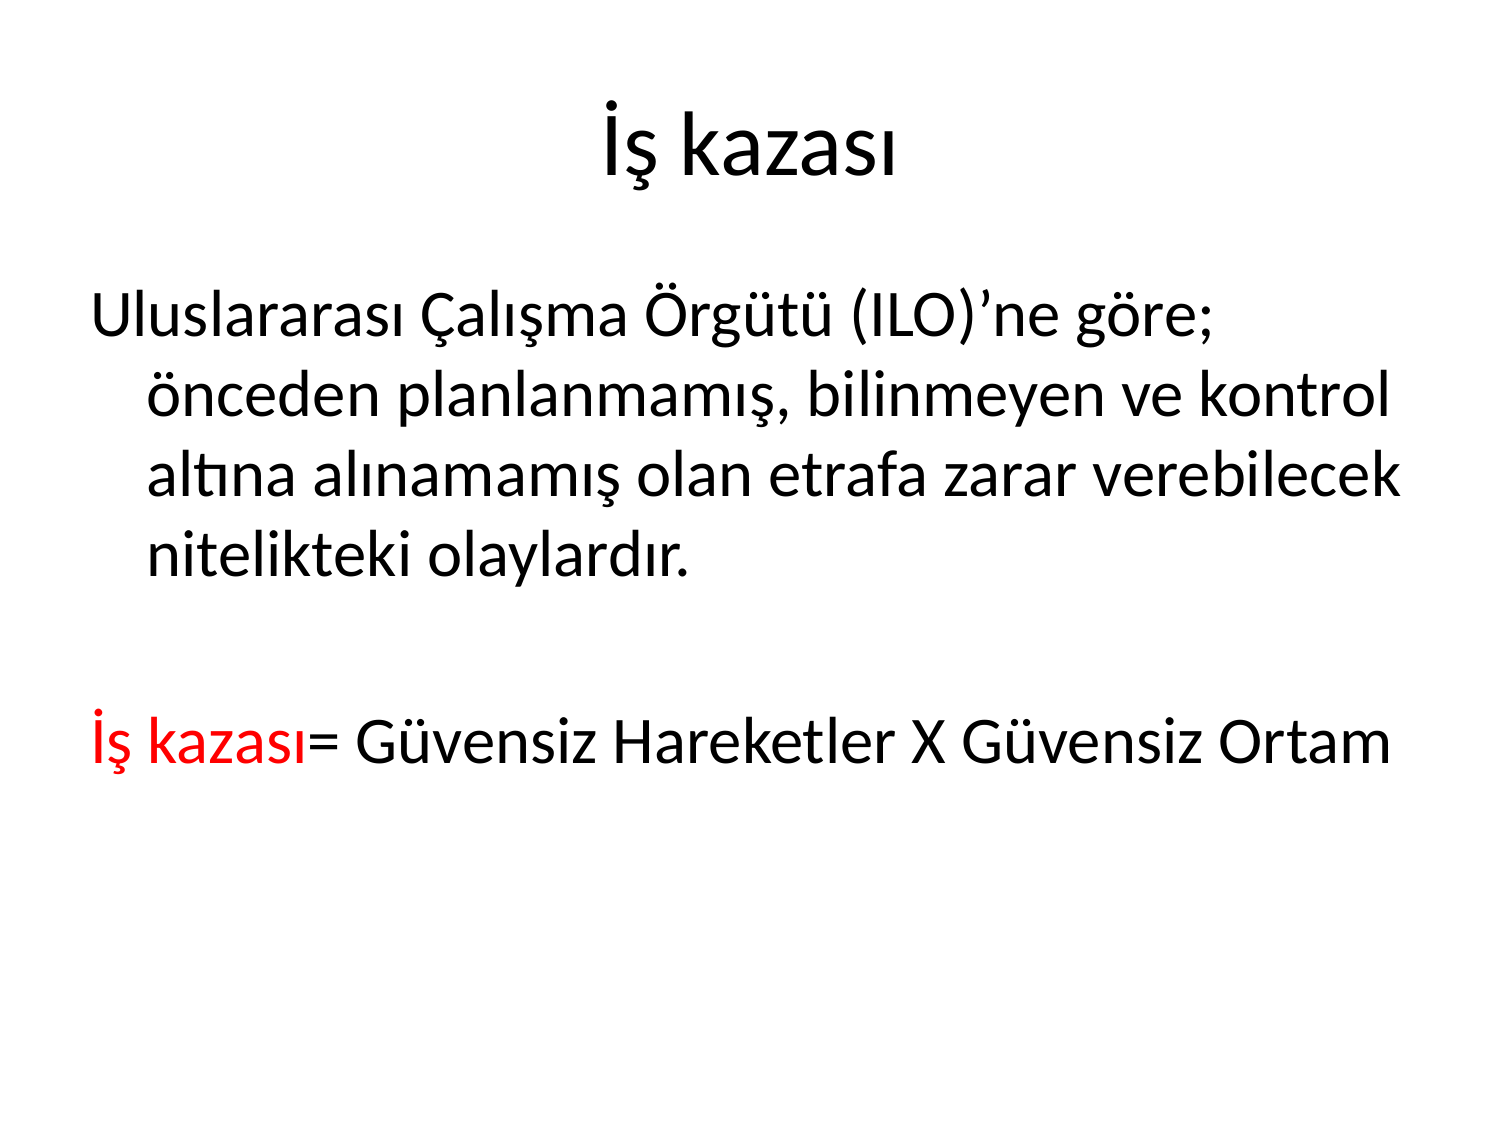

# İş kazası
Uluslararası Çalışma Örgütü (ILO)’ne göre; önceden planlanmamış, bilinmeyen ve kontrol altına alınamamış olan etrafa zarar verebilecek nitelikteki olaylardır.

İş kazası= Güvensiz Hareketler X Güvensiz Ortam